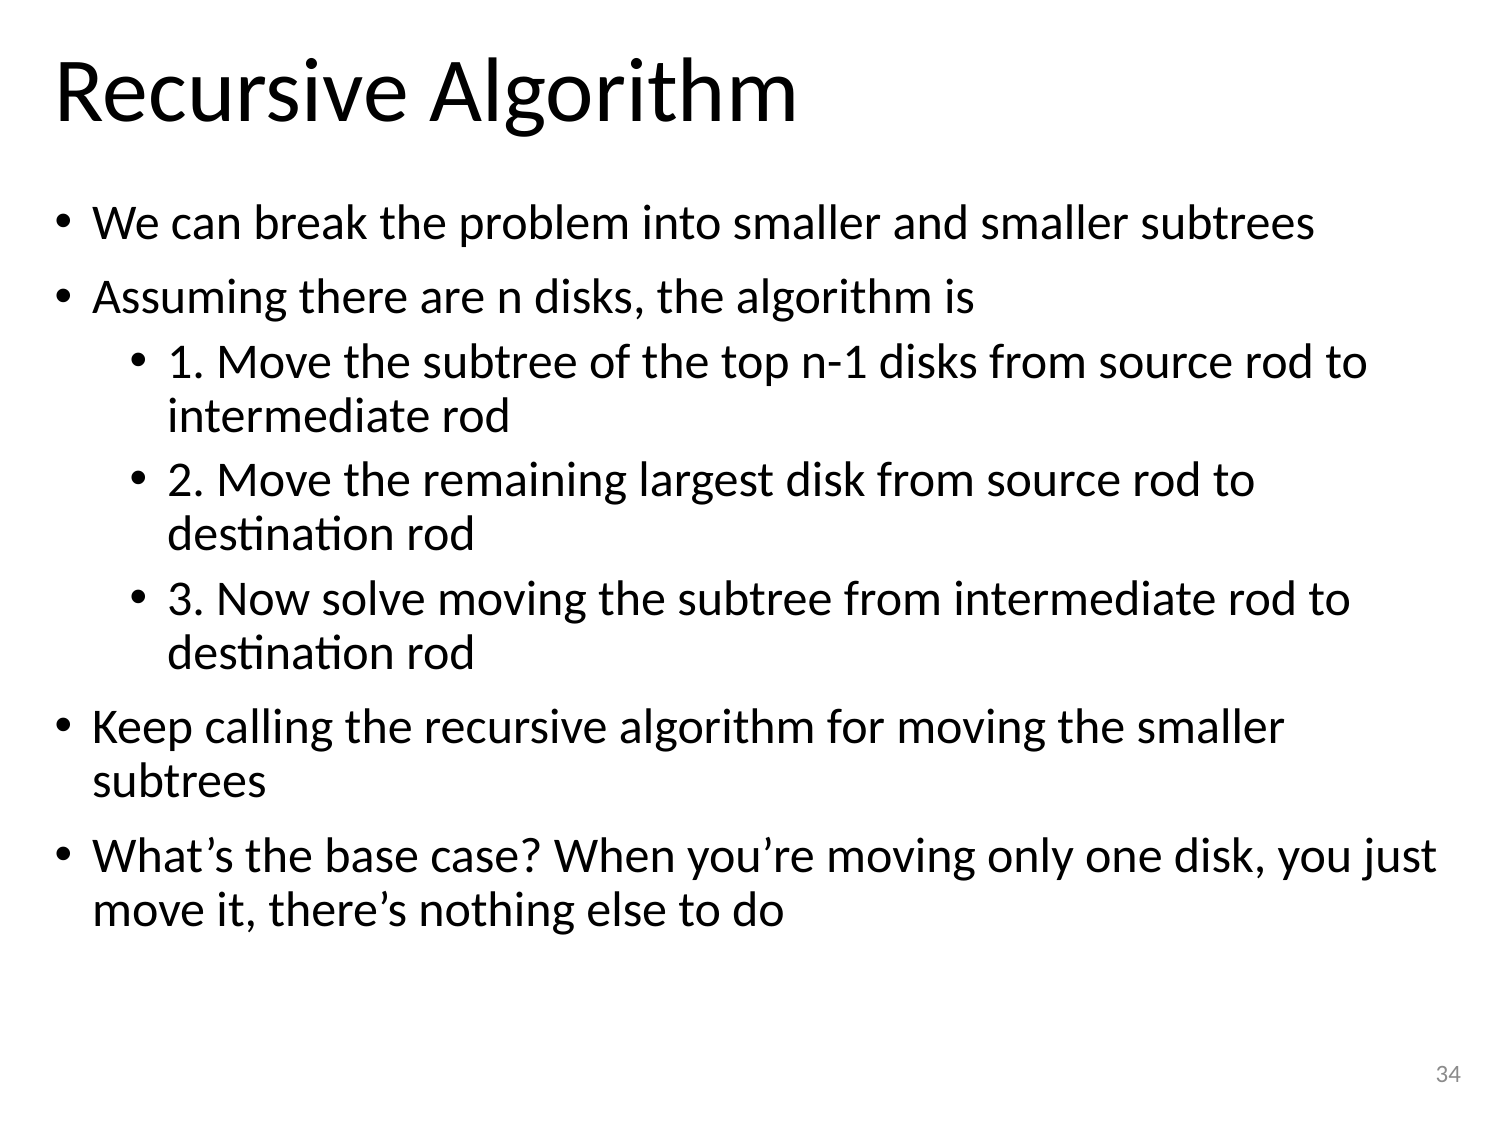

# Recursive Algorithm
We can break the problem into smaller and smaller subtrees
Assuming there are n disks, the algorithm is
1. Move the subtree of the top n-1 disks from source rod to intermediate rod
2. Move the remaining largest disk from source rod to destination rod
3. Now solve moving the subtree from intermediate rod to destination rod
Keep calling the recursive algorithm for moving the smaller subtrees
What’s the base case? When you’re moving only one disk, you just move it, there’s nothing else to do
34